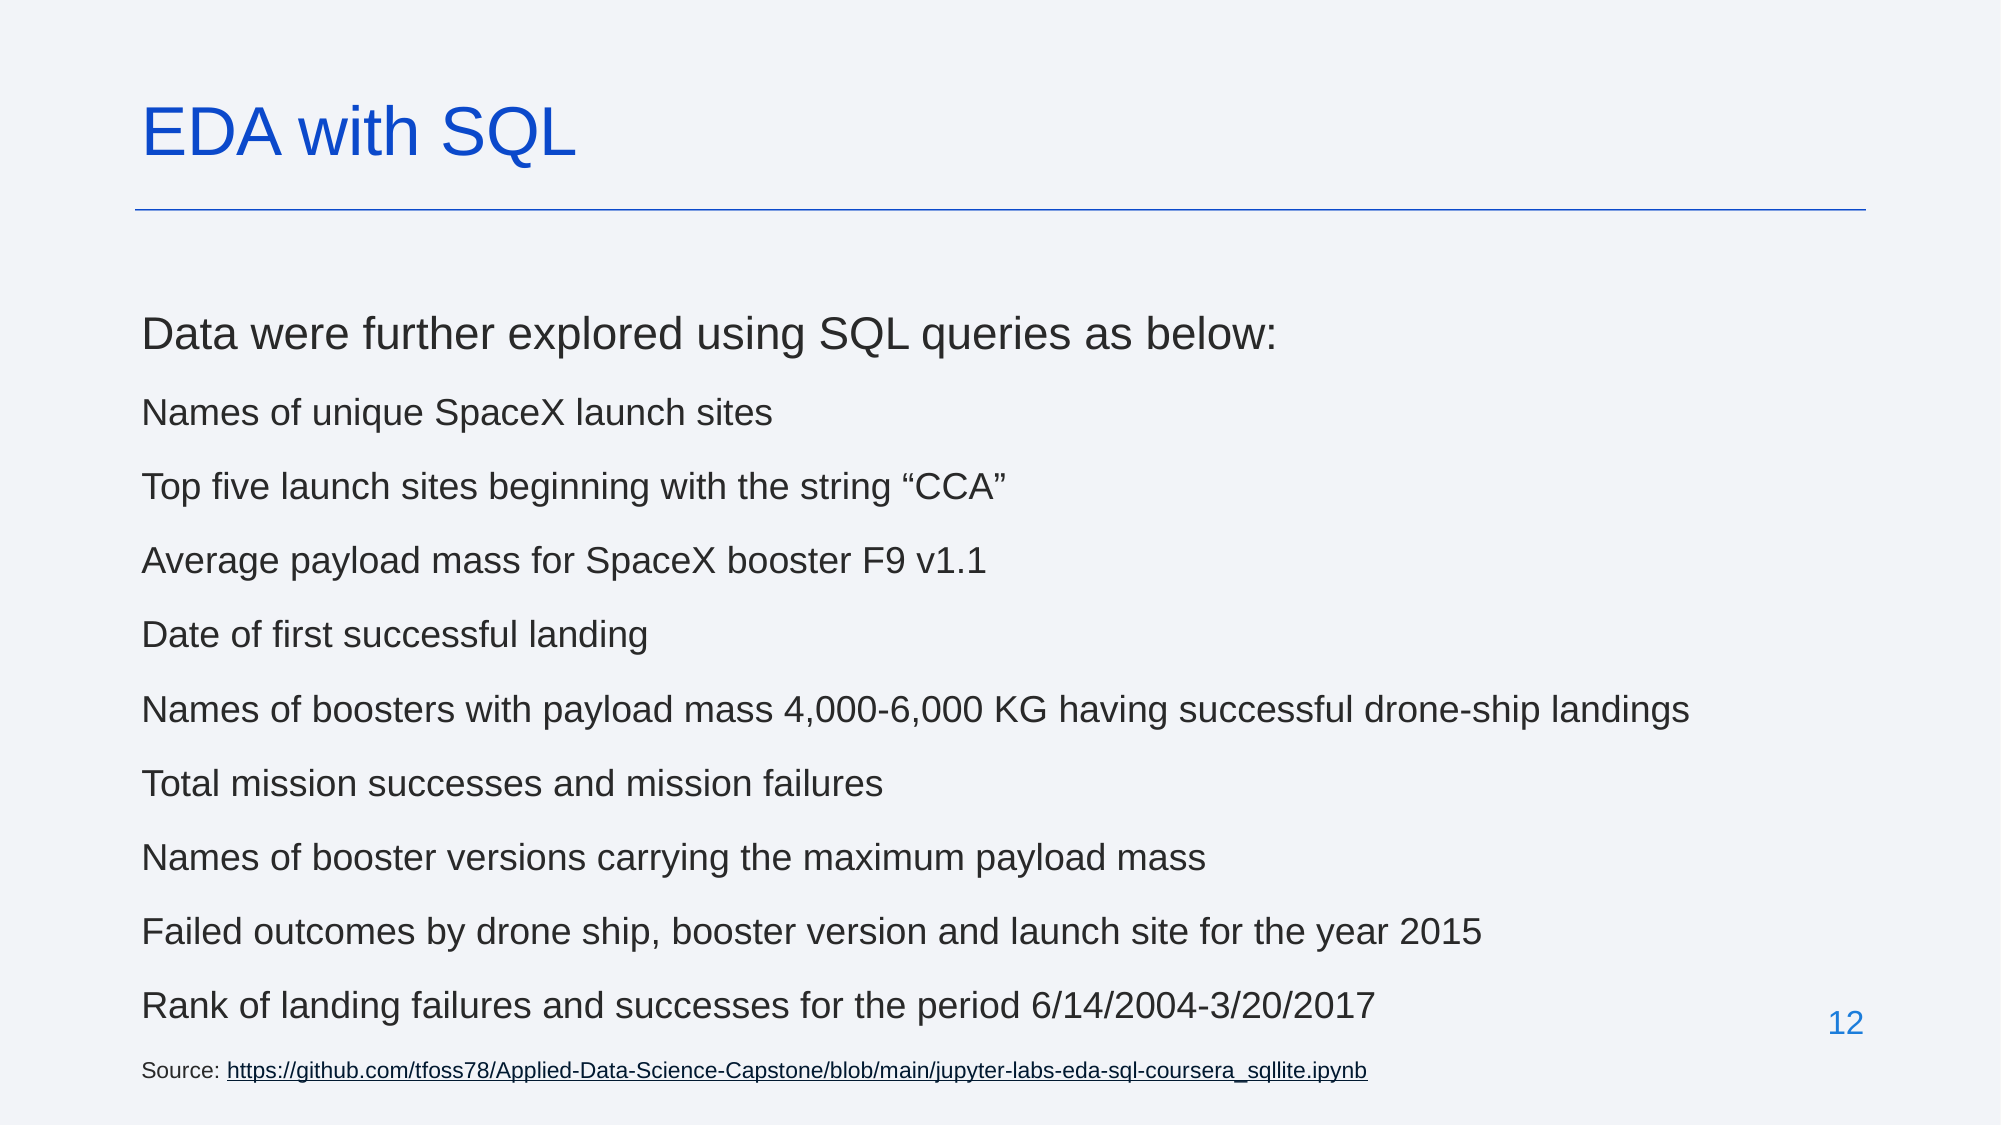

EDA with SQL
Data were further explored using SQL queries as below:
Names of unique SpaceX launch sites
Top five launch sites beginning with the string “CCA”
Average payload mass for SpaceX booster F9 v1.1
Date of first successful landing
Names of boosters with payload mass 4,000-6,000 KG having successful drone-ship landings
Total mission successes and mission failures
Names of booster versions carrying the maximum payload mass
Failed outcomes by drone ship, booster version and launch site for the year 2015
Rank of landing failures and successes for the period 6/14/2004-3/20/2017
Source: https://github.com/tfoss78/Applied-Data-Science-Capstone/blob/main/jupyter-labs-eda-sql-coursera_sqllite.ipynb

12